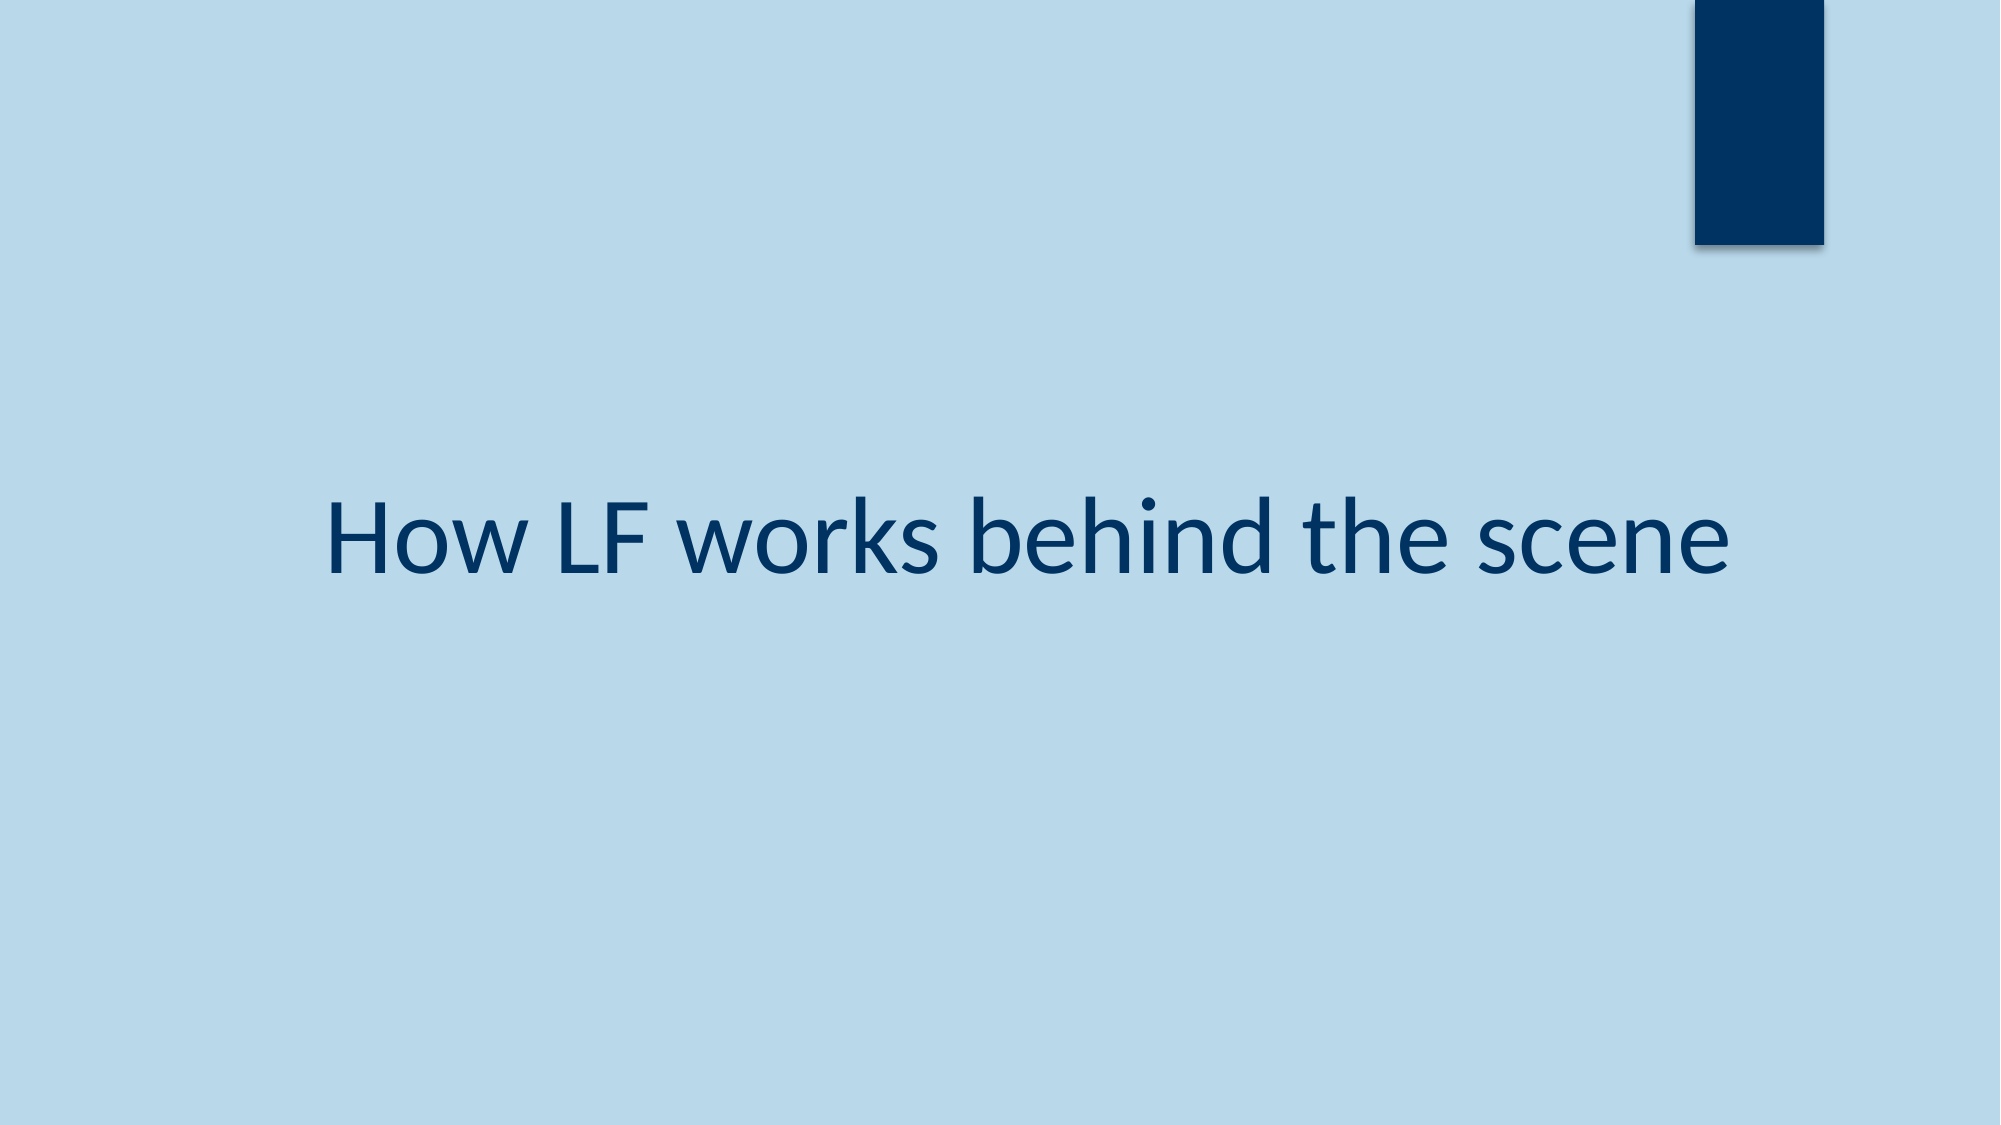

# How LF works behind the scene